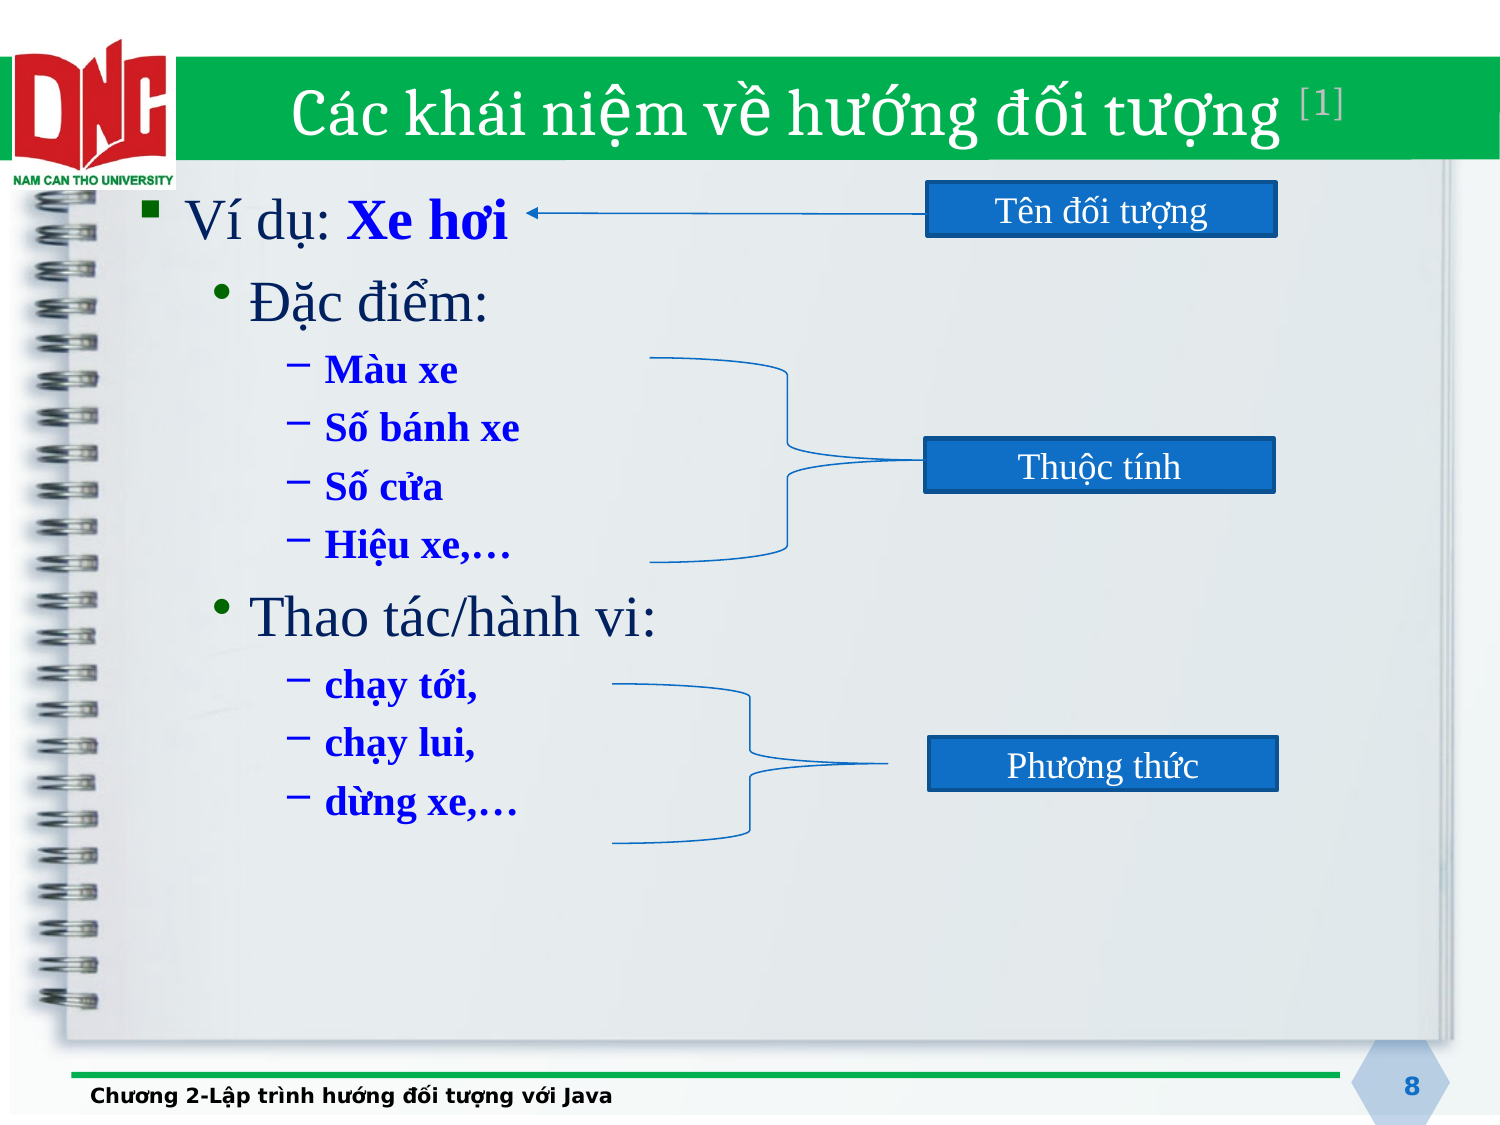

# Các khái niệm về hướng đối tượng [1]
Ví dụ: Xe hơi
Đặc điểm:
Màu xe
Số bánh xe
Số cửa
Hiệu xe,…
Thao tác/hành vi:
chạy tới,
chạy lui,
dừng xe,…
Tên đối tượng

Thuộc tính

Phương thức
8
Chương 2-Lập trình hướng đối tượng với Java